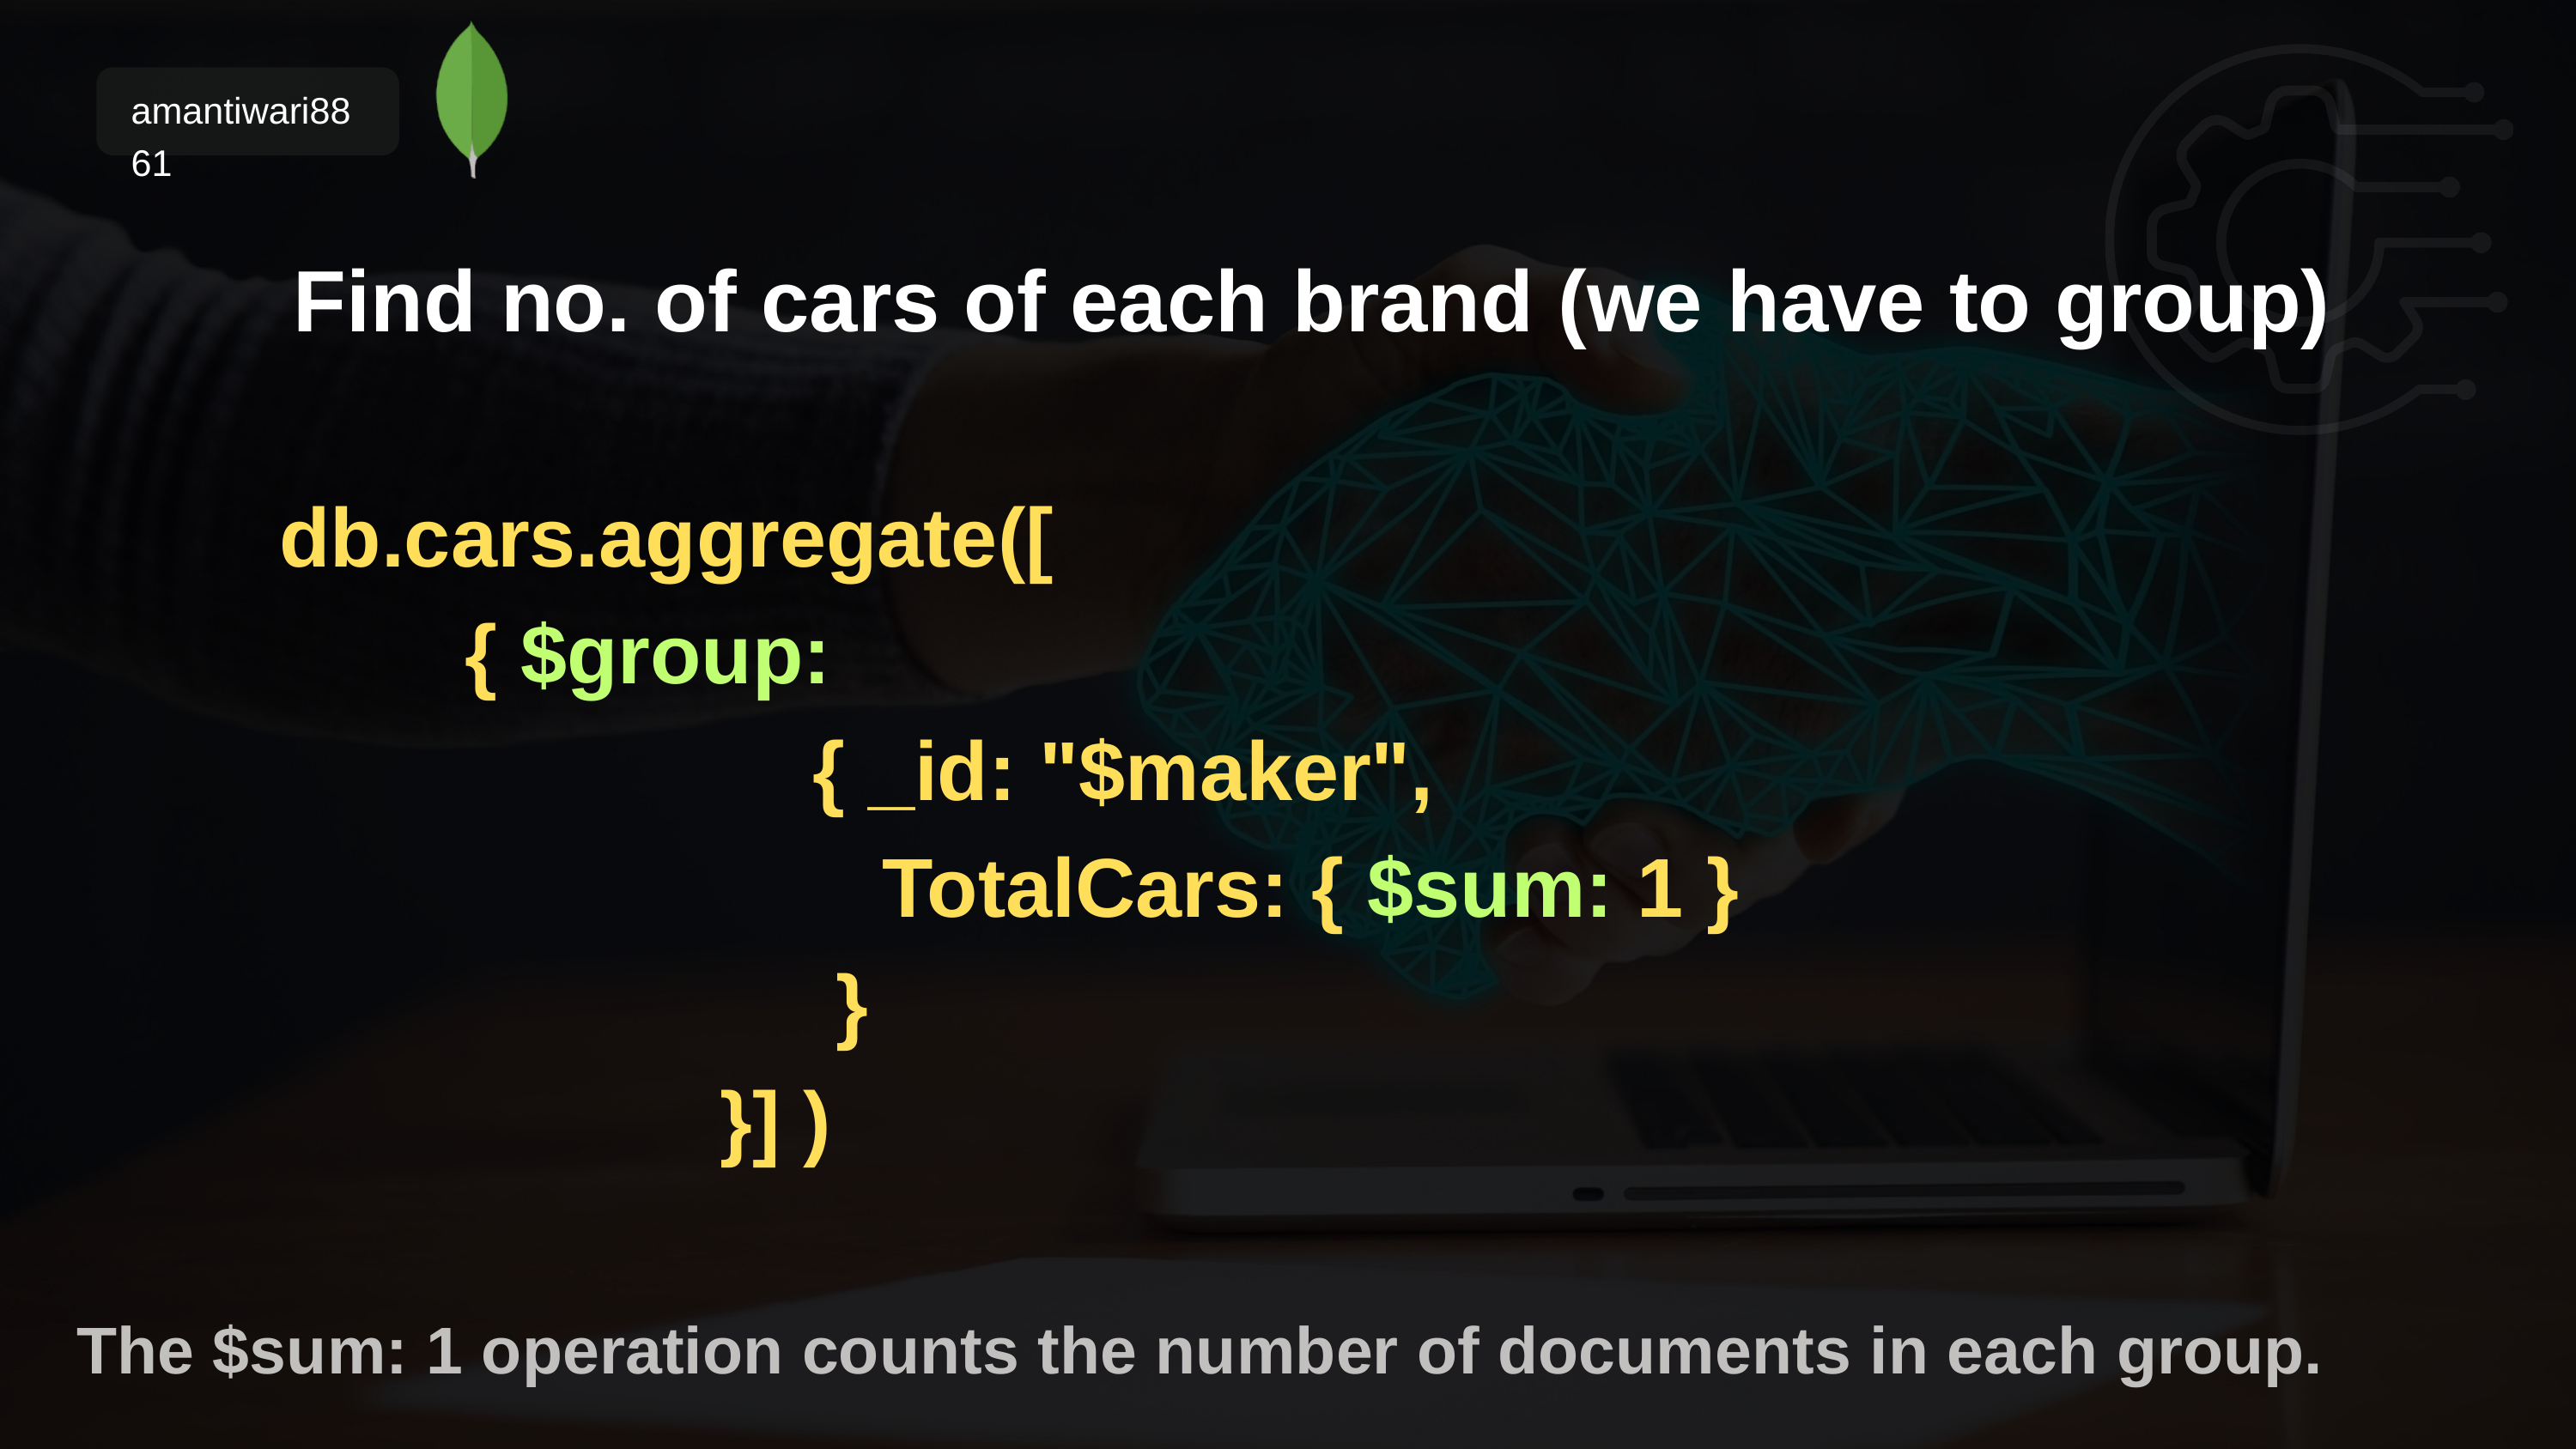

amantiwari8861
Find no. of cars of each brand (we have to group)

db.cars.aggregate([
        { $group:
                       { _id: "$maker",
                          TotalCars: { $sum: 1 }
                        }
                   }] )
The $sum: 1 operation counts the number of documents in each group.